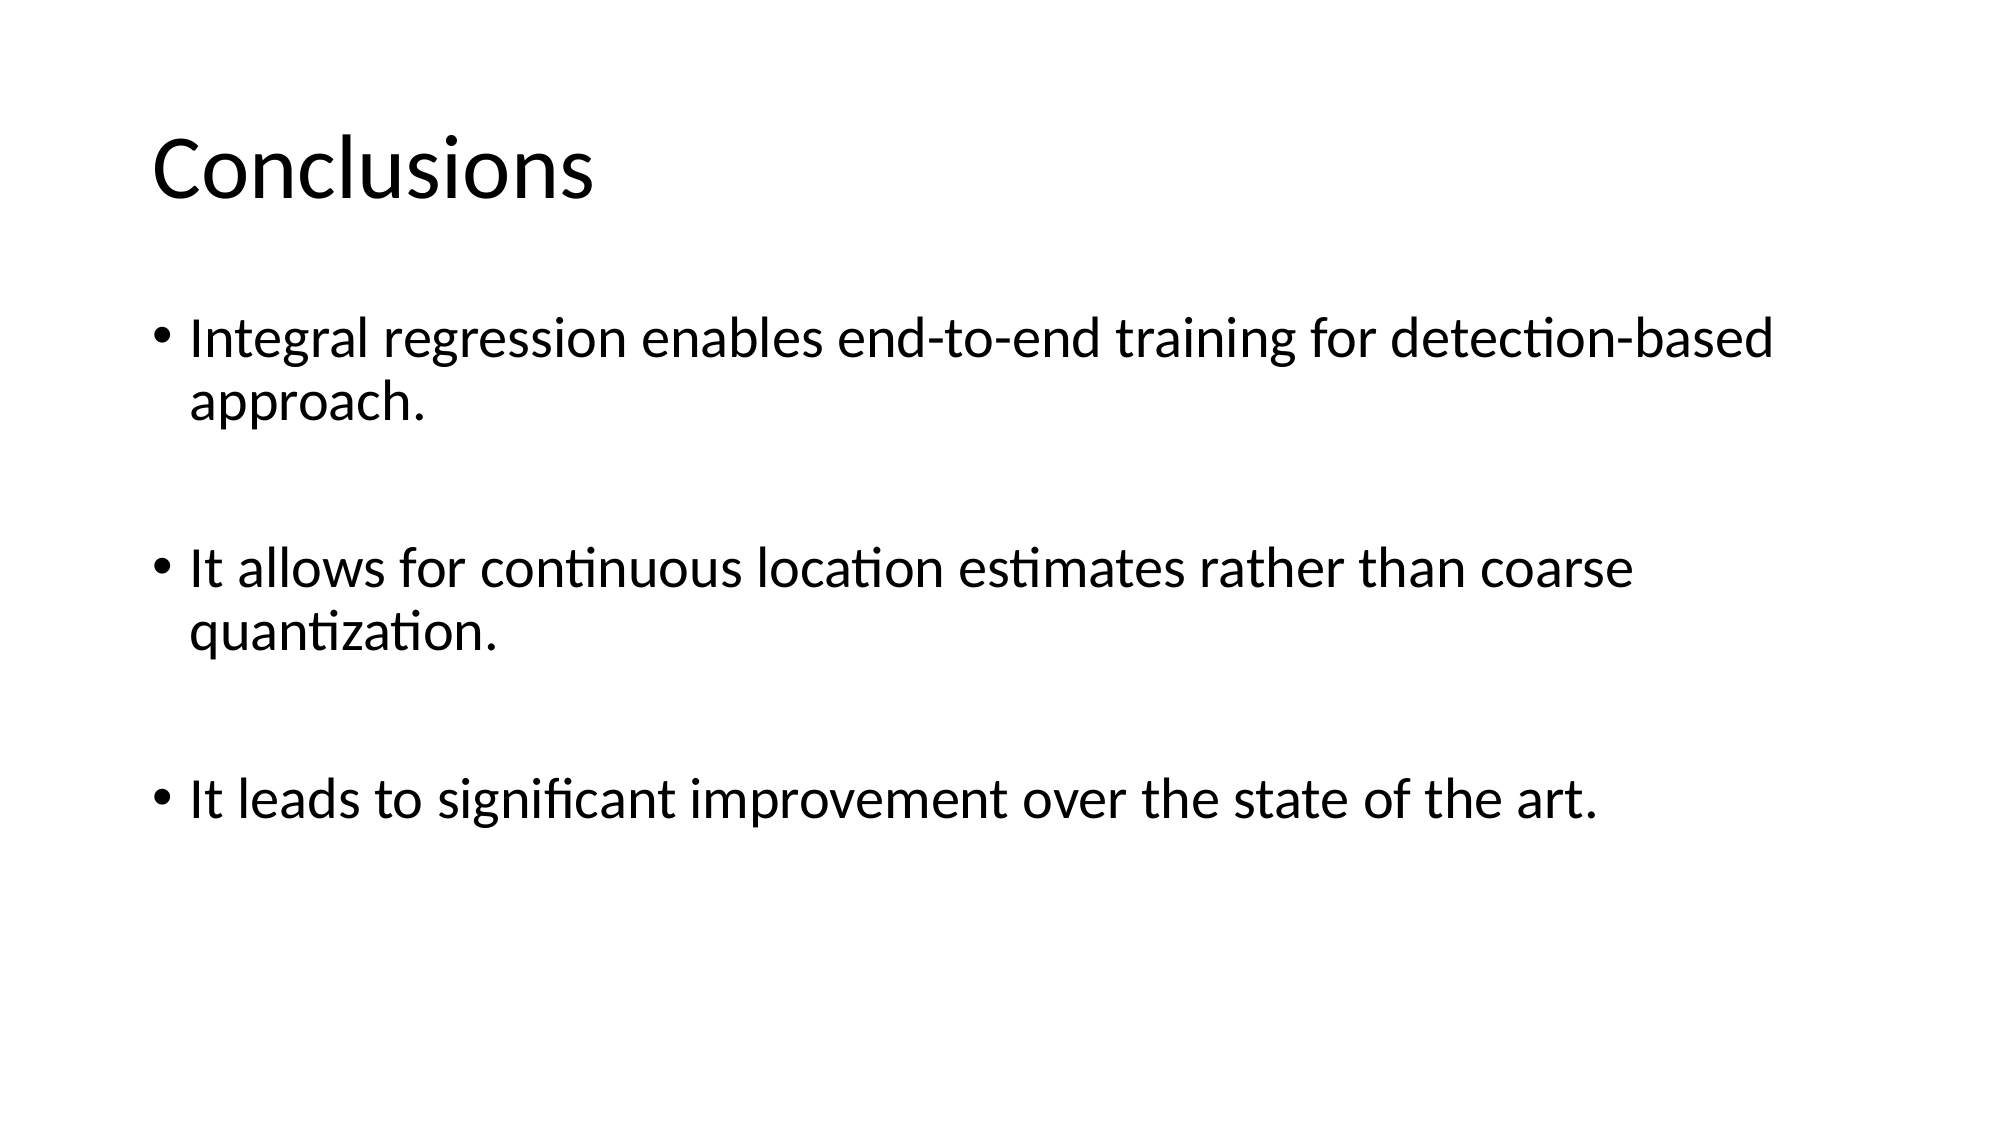

# Conclusions
Integral regression enables end-to-end training for detection-based approach.

It allows for continuous location estimates rather than coarse quantization.

It leads to significant improvement over the state of the art.